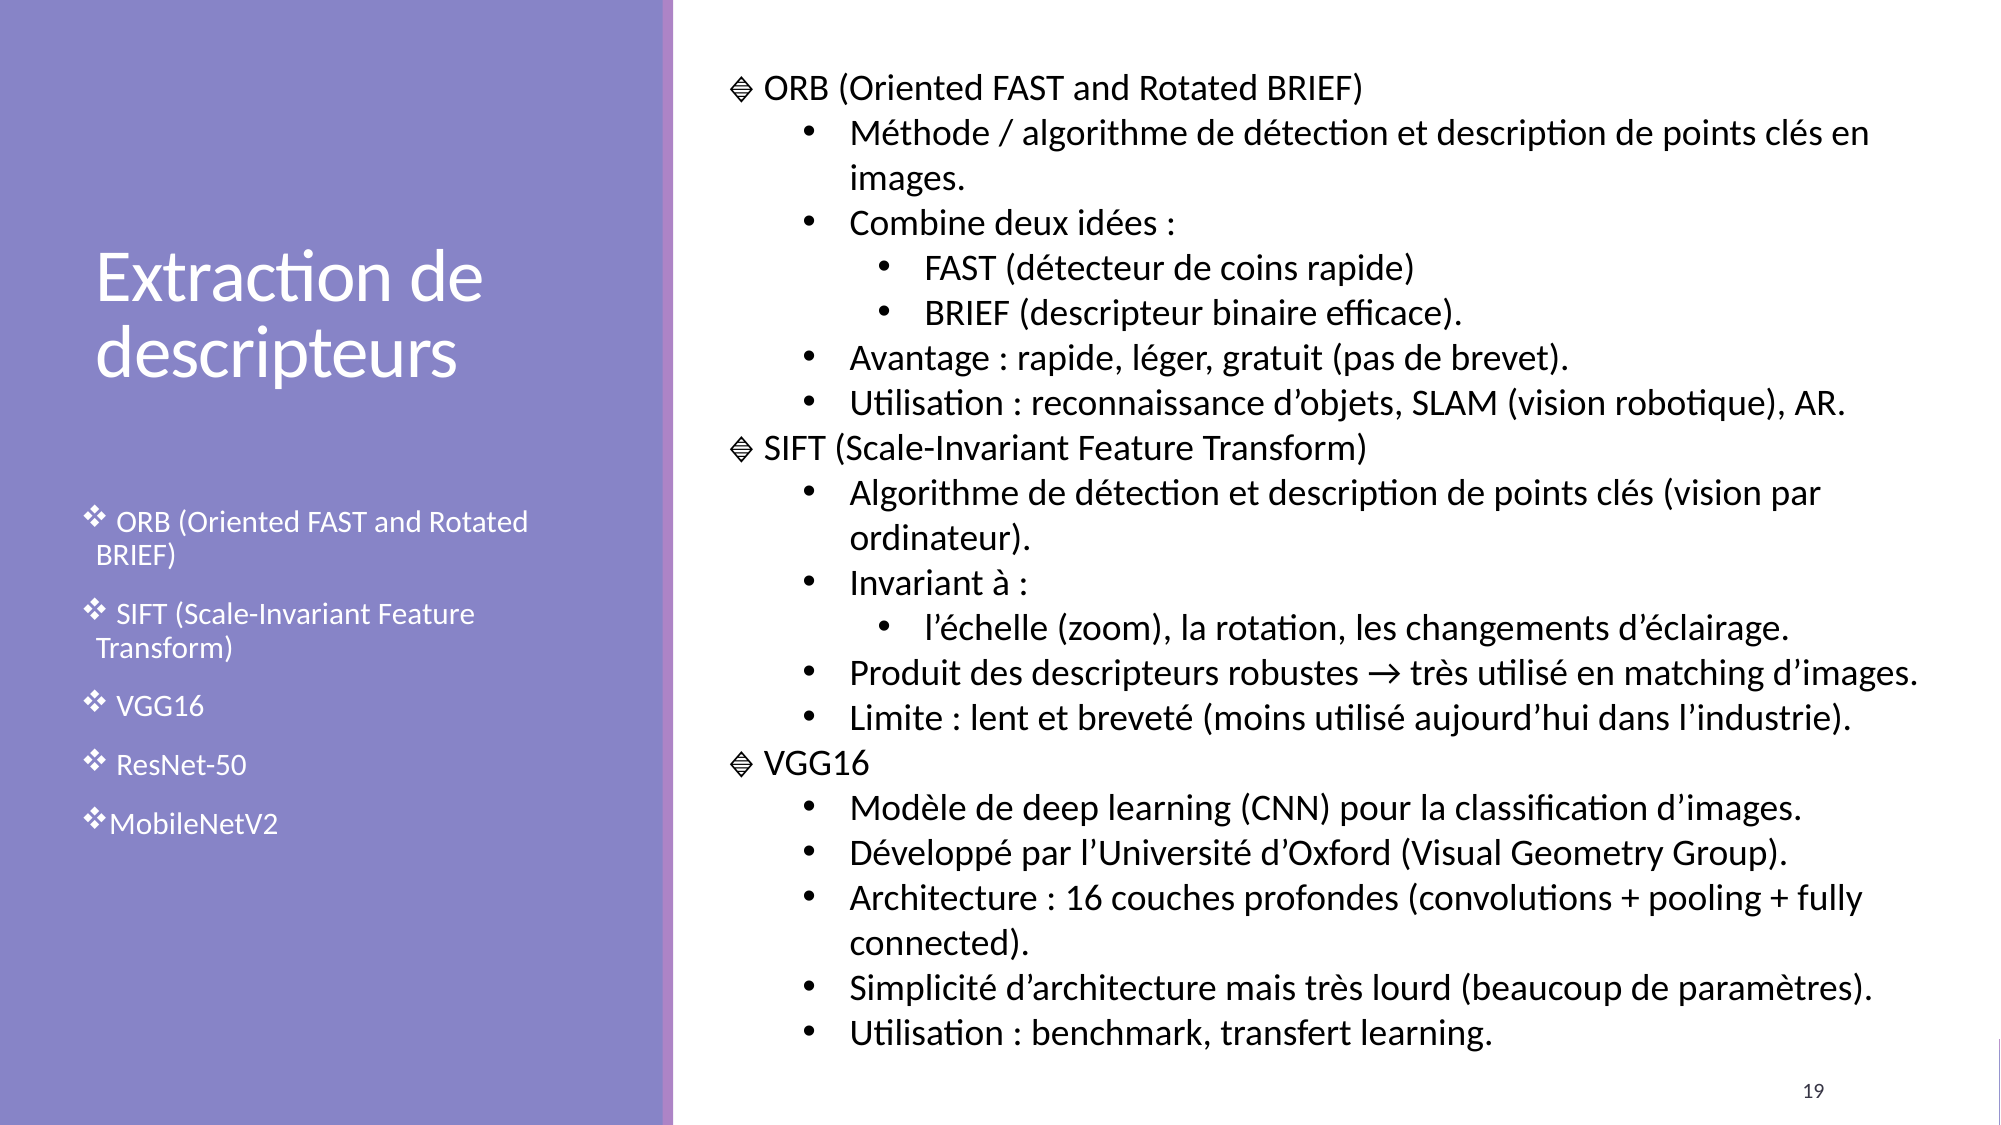

🔹 ORB (Oriented FAST and Rotated BRIEF)
Méthode / algorithme de détection et description de points clés en images.
Combine deux idées :
FAST (détecteur de coins rapide)
BRIEF (descripteur binaire efficace).
Avantage : rapide, léger, gratuit (pas de brevet).
Utilisation : reconnaissance d’objets, SLAM (vision robotique), AR.
🔹 SIFT (Scale-Invariant Feature Transform)
Algorithme de détection et description de points clés (vision par ordinateur).
Invariant à :
l’échelle (zoom), la rotation, les changements d’éclairage.
Produit des descripteurs robustes → très utilisé en matching d’images.
Limite : lent et breveté (moins utilisé aujourd’hui dans l’industrie).
🔹 VGG16
Modèle de deep learning (CNN) pour la classification d’images.
Développé par l’Université d’Oxford (Visual Geometry Group).
Architecture : 16 couches profondes (convolutions + pooling + fully connected).
Simplicité d’architecture mais très lourd (beaucoup de paramètres).
Utilisation : benchmark, transfert learning.
Extraction de descripteurs

 ORB (Oriented FAST and Rotated BRIEF)
 SIFT (Scale-Invariant Feature Transform)
 VGG16
 ResNet-50
MobileNetV2

19